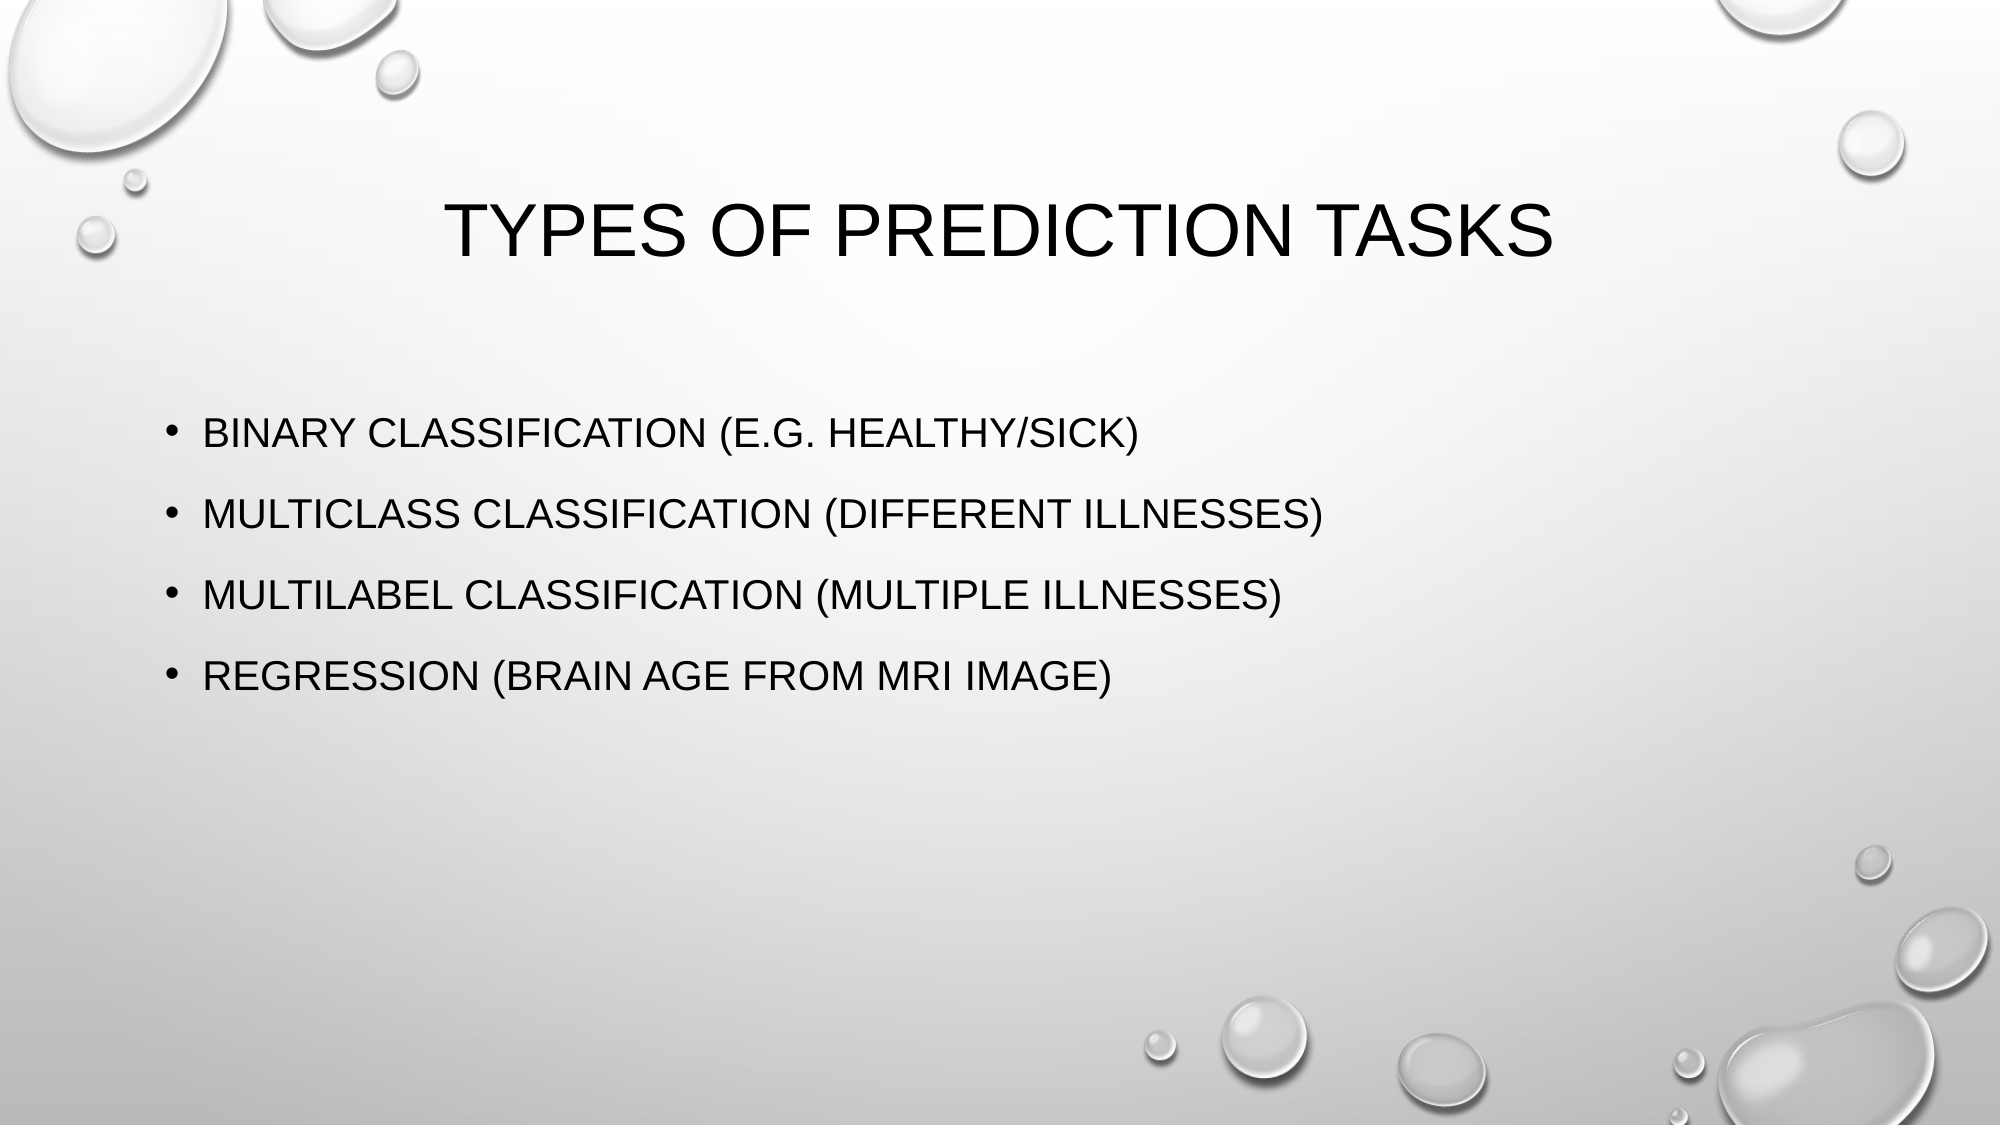

# Types of prediction tasks
Binary classification (e.g. healthy/sick)
Multiclass classification (different illnesses)
Multilabel classification (multiple illnesses)
Regression (brain age from mri image)